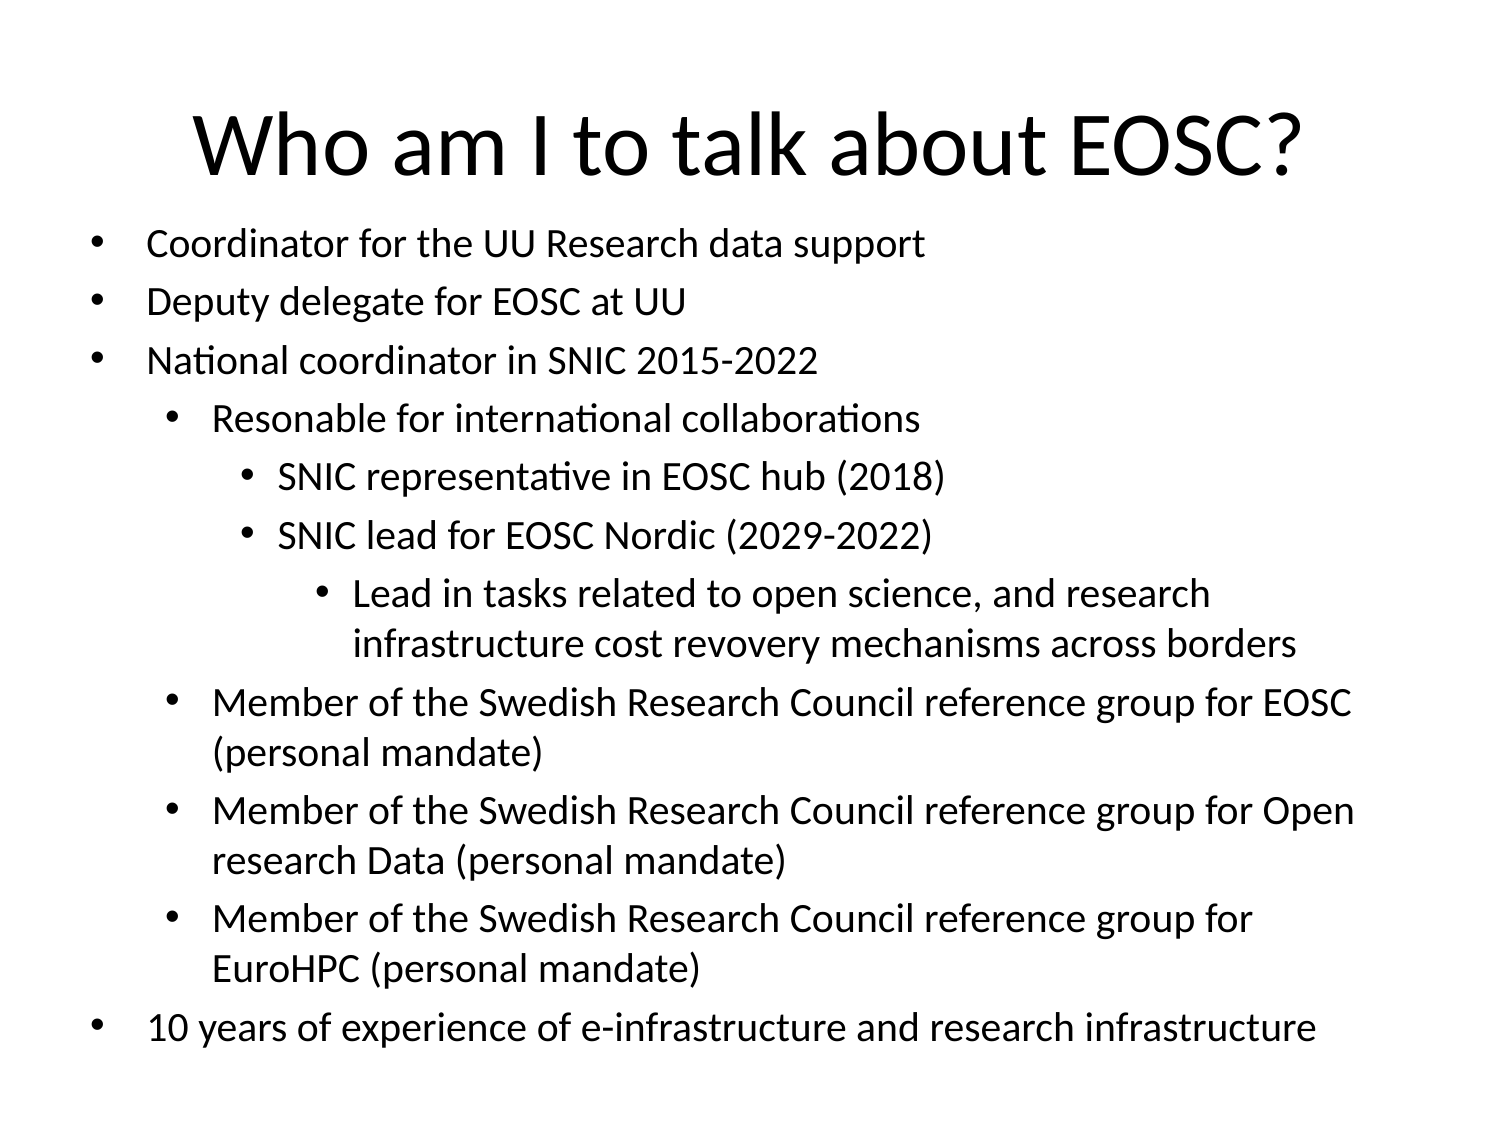

# Who am I to talk about EOSC?
Coordinator for the UU Research data support
Deputy delegate for EOSC at UU
National coordinator in SNIC 2015-2022
Resonable for international collaborations
SNIC representative in EOSC hub (2018)
SNIC lead for EOSC Nordic (2029-2022)
Lead in tasks related to open science, and research infrastructure cost revovery mechanisms across borders
Member of the Swedish Research Council reference group for EOSC (personal mandate)
Member of the Swedish Research Council reference group for Open research Data (personal mandate)
Member of the Swedish Research Council reference group for EuroHPC (personal mandate)
10 years of experience of e-infrastructure and research infrastructure